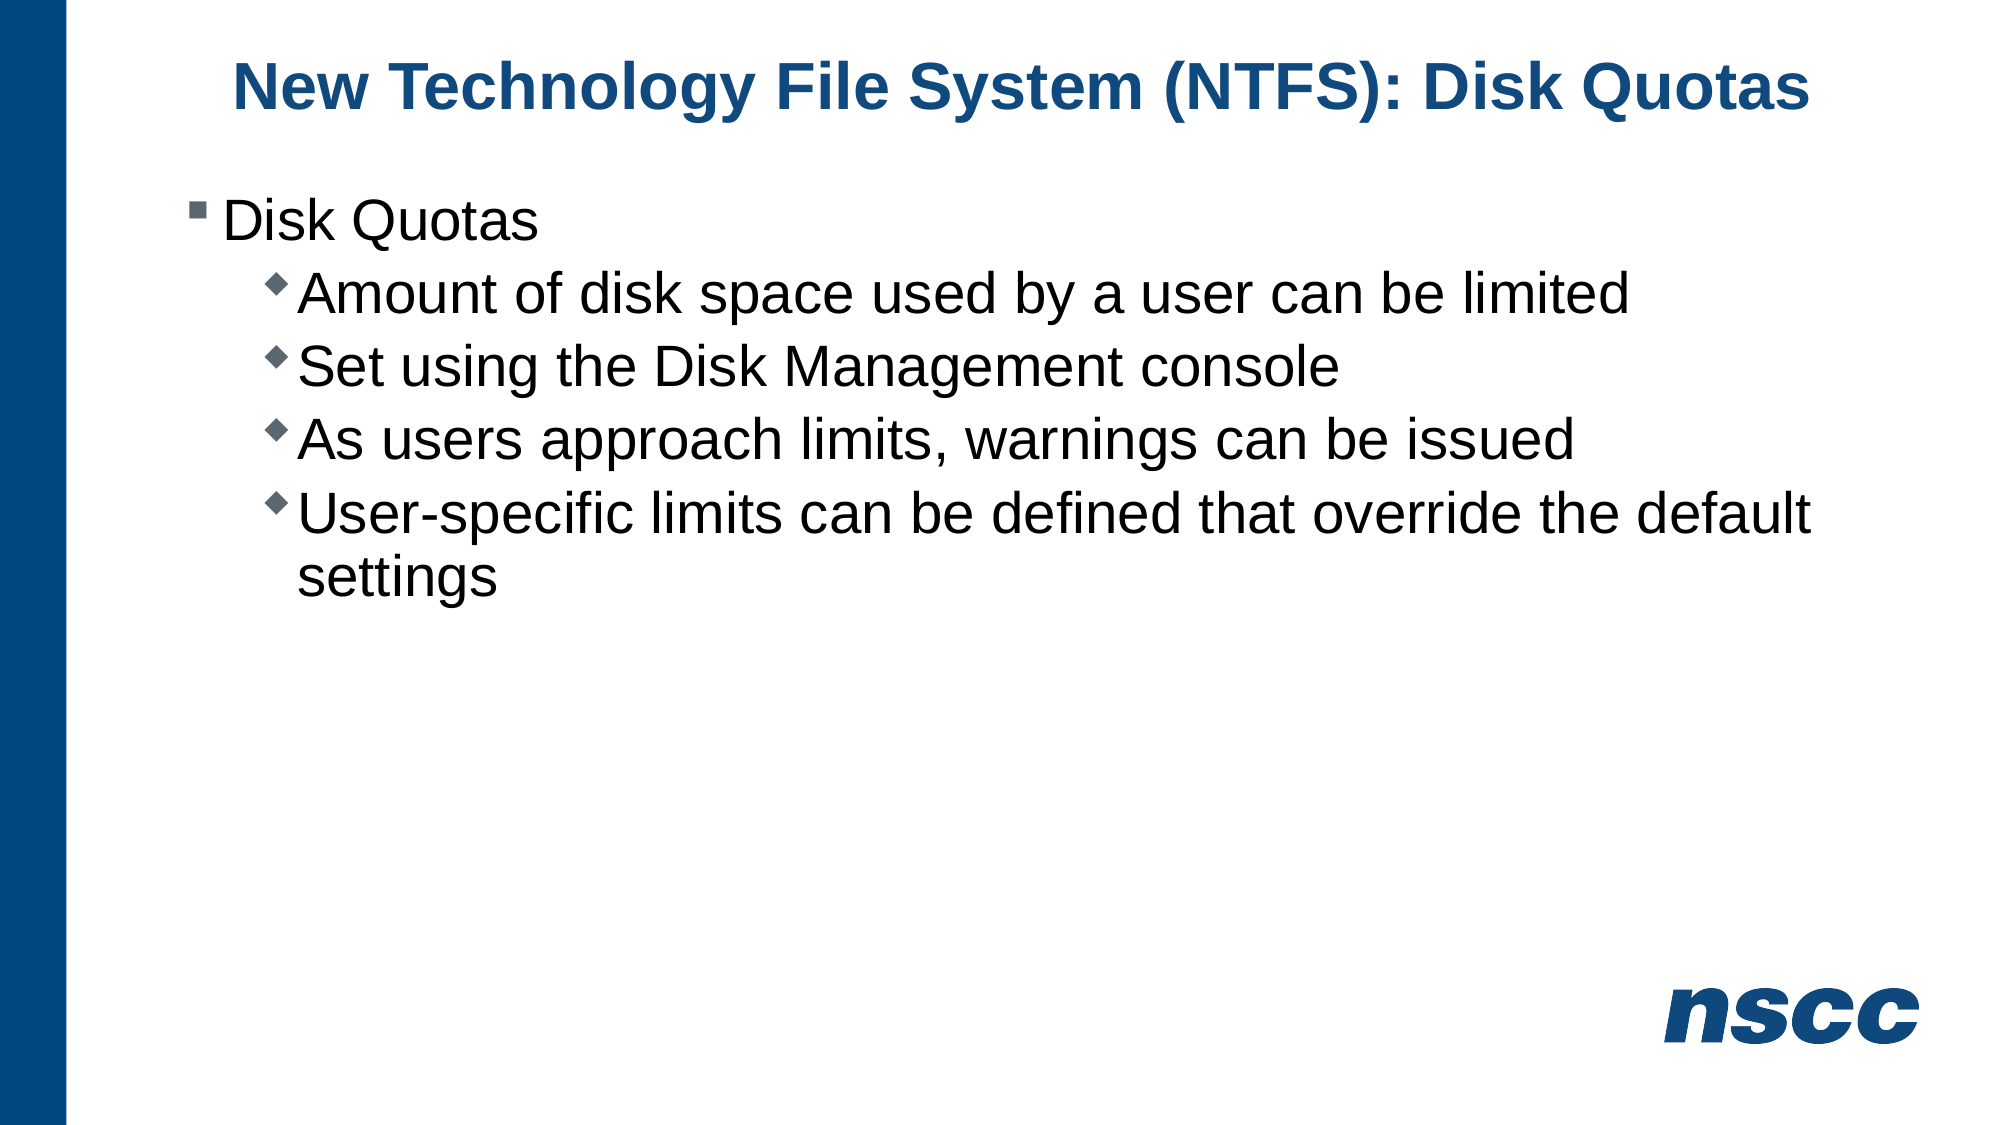

# New Technology File System (NTFS): Disk Quotas
Disk Quotas
Amount of disk space used by a user can be limited
Set using the Disk Management console
As users approach limits, warnings can be issued
User-specific limits can be defined that override the default settings